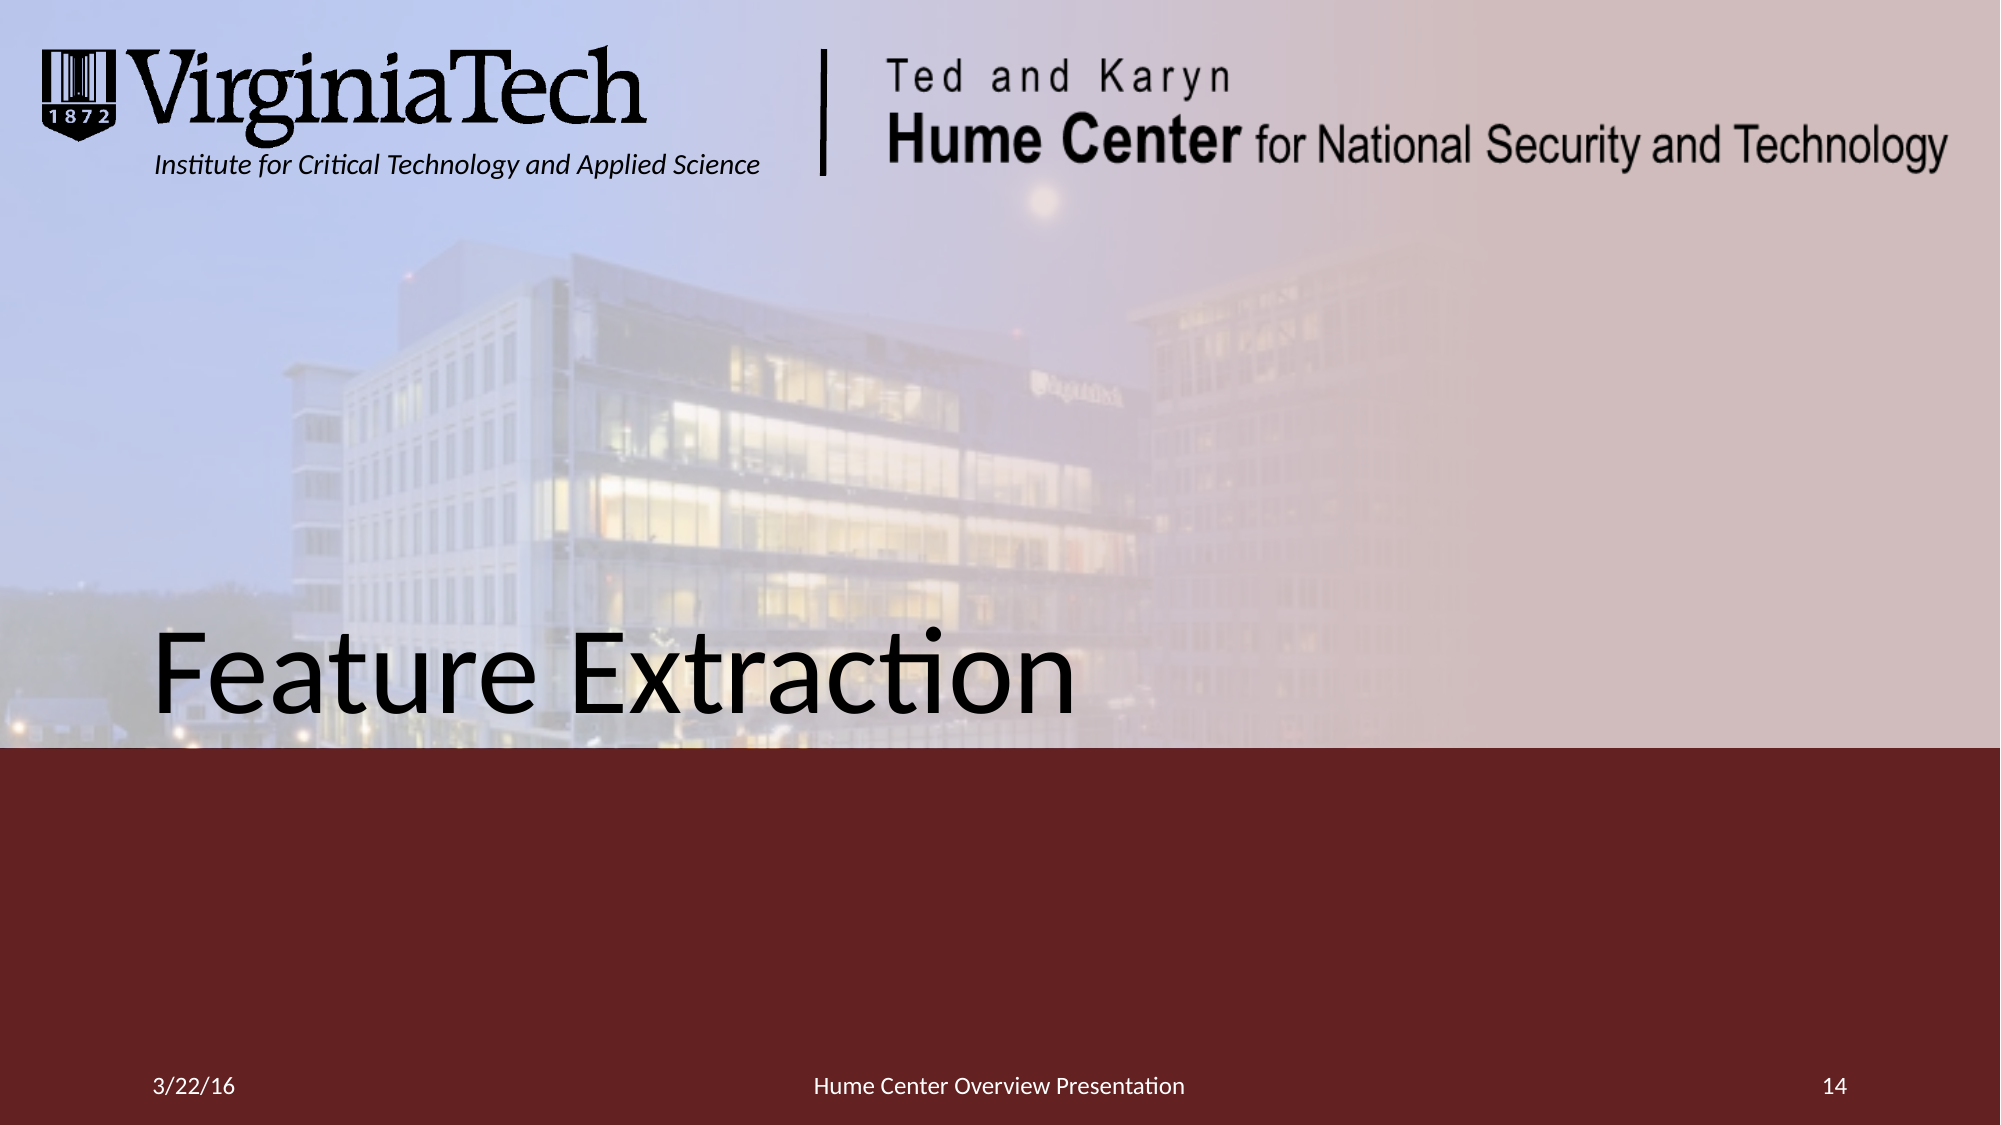

# Feature Extraction

3/22/16
Hume Center Overview Presentation
14